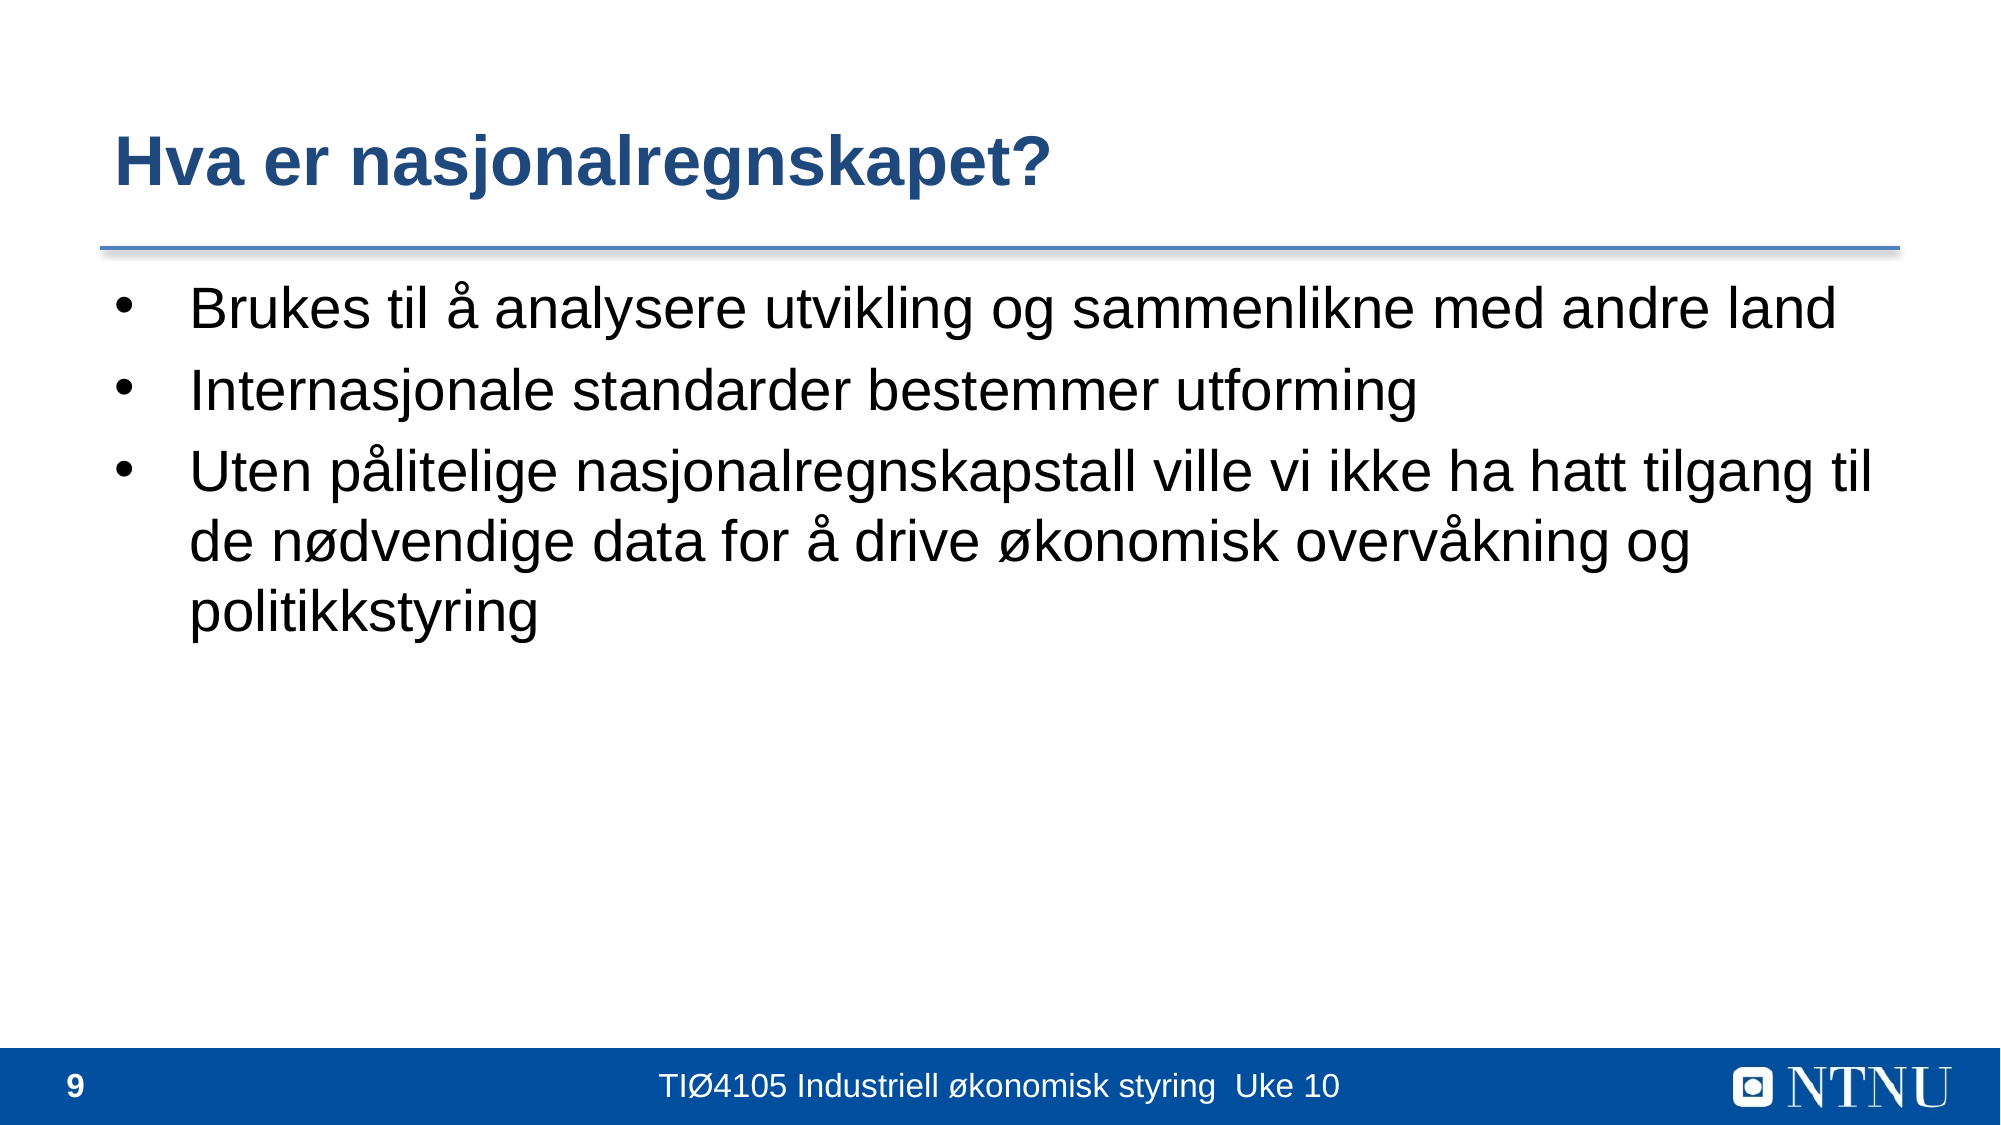

# Hva er nasjonalregnskapet?
Brukes til å analysere utvikling og sammenlikne med andre land
Internasjonale standarder bestemmer utforming
Uten pålitelige nasjonalregnskapstall ville vi ikke ha hatt tilgang til de nødvendige data for å drive økonomisk overvåkning og politikkstyring
9
TIØ4105 Industriell økonomisk styring  Uke 10